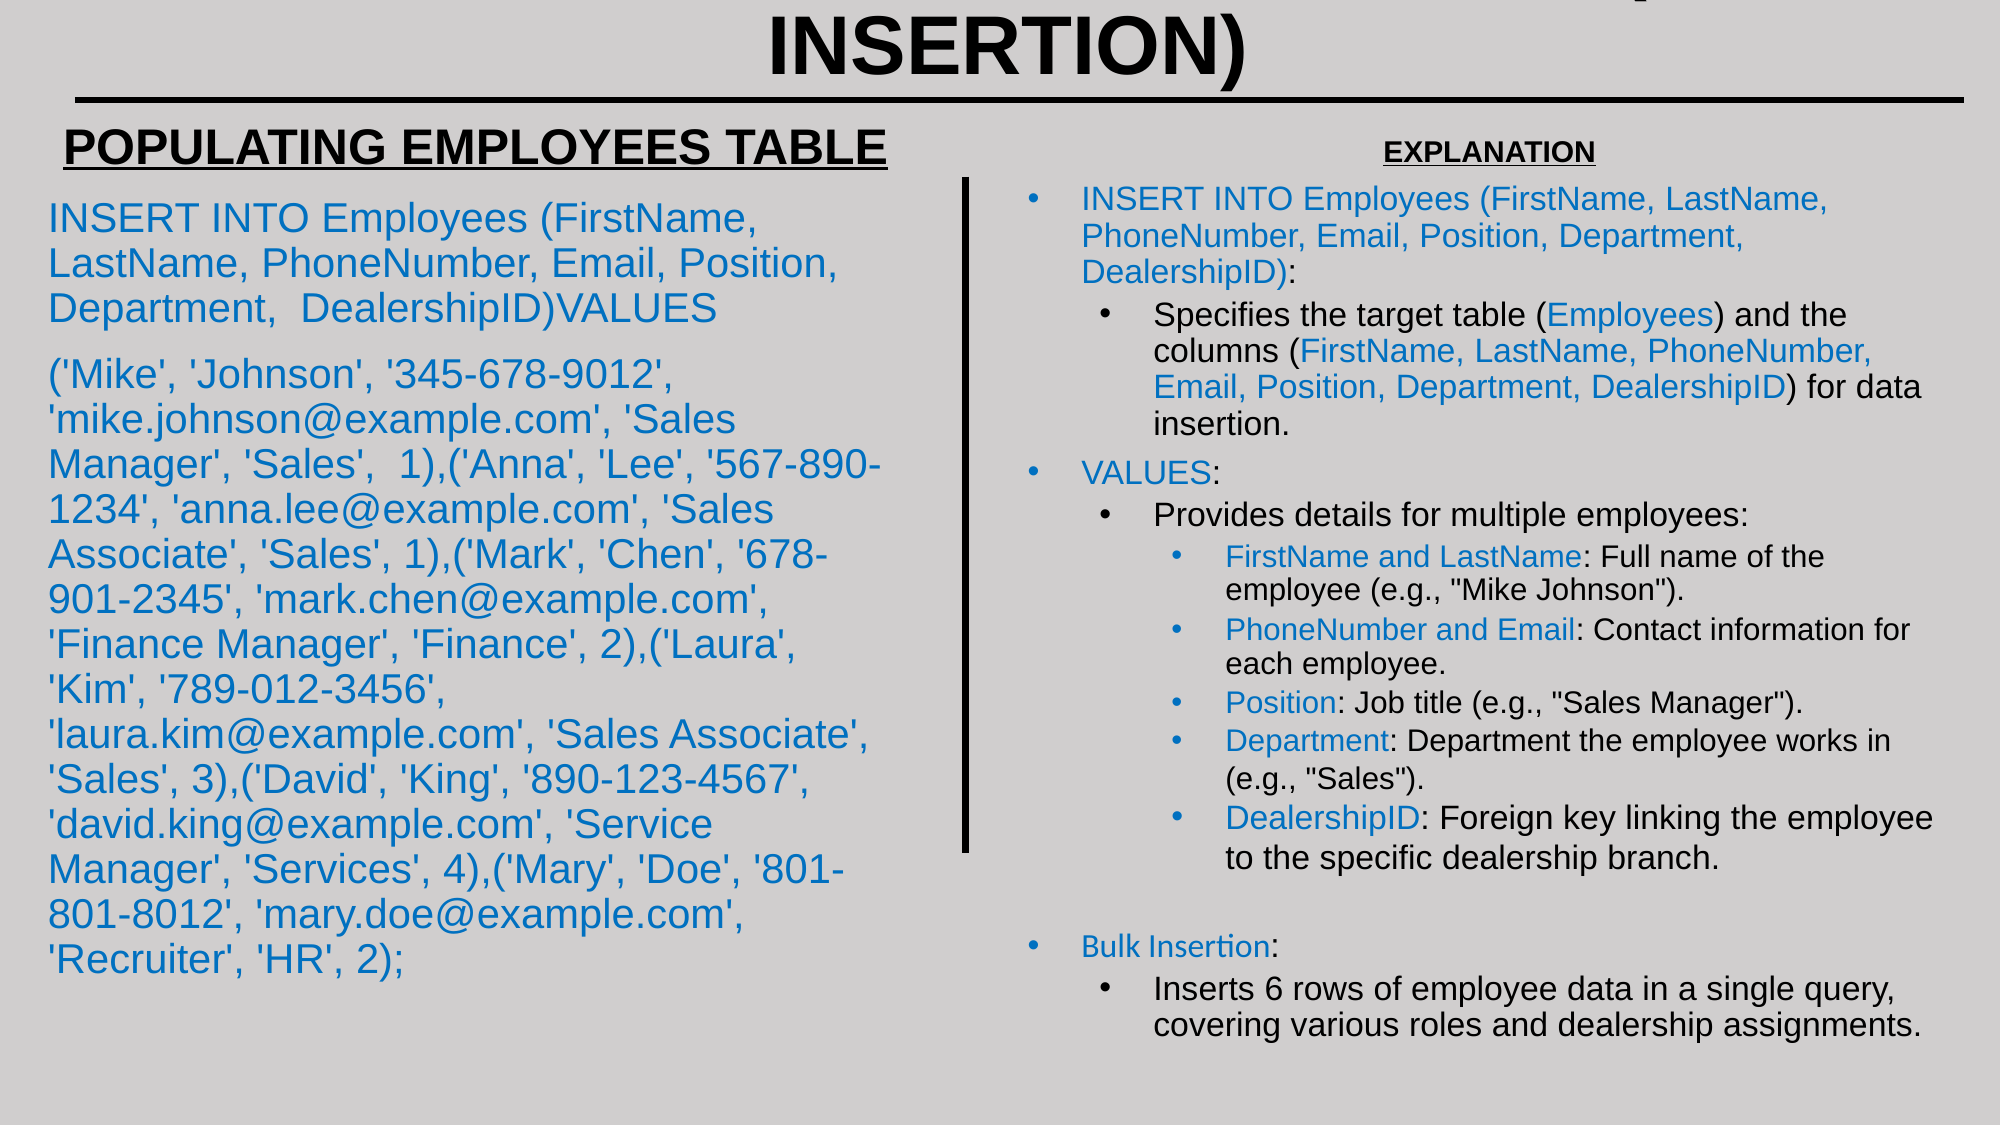

# DATA MANIPULATION STATEMENTS (DATA INSERTION)
POPULATING EMPLOYEES TABLE
INSERT INTO Employees (FirstName, LastName, PhoneNumber, Email, Position, Department,  DealershipID)VALUES
('Mike', 'Johnson', '345-678-9012', 'mike.johnson@example.com', 'Sales Manager', 'Sales',  1),('Anna', 'Lee', '567-890-1234', 'anna.lee@example.com', 'Sales Associate', 'Sales', 1),('Mark', 'Chen', '678-901-2345', 'mark.chen@example.com', 'Finance Manager', 'Finance', 2),('Laura', 'Kim', '789-012-3456', 'laura.kim@example.com', 'Sales Associate', 'Sales', 3),('David', 'King', '890-123-4567', 'david.king@example.com', 'Service Manager', 'Services', 4),('Mary', 'Doe', '801-801-8012', 'mary.doe@example.com', 'Recruiter', 'HR', 2);
EXPLANATION
INSERT INTO Employees (FirstName, LastName, PhoneNumber, Email, Position, Department, DealershipID):
Specifies the target table (Employees) and the columns (FirstName, LastName, PhoneNumber, Email, Position, Department, DealershipID) for data insertion.
VALUES:
Provides details for multiple employees:
FirstName and LastName: Full name of the employee (e.g., "Mike Johnson").
PhoneNumber and Email: Contact information for each employee.
Position: Job title (e.g., "Sales Manager").
Department: Department the employee works in (e.g., "Sales").
DealershipID: Foreign key linking the employee to the specific dealership branch.

Bulk Insertion:
Inserts 6 rows of employee data in a single query, covering various roles and dealership assignments.